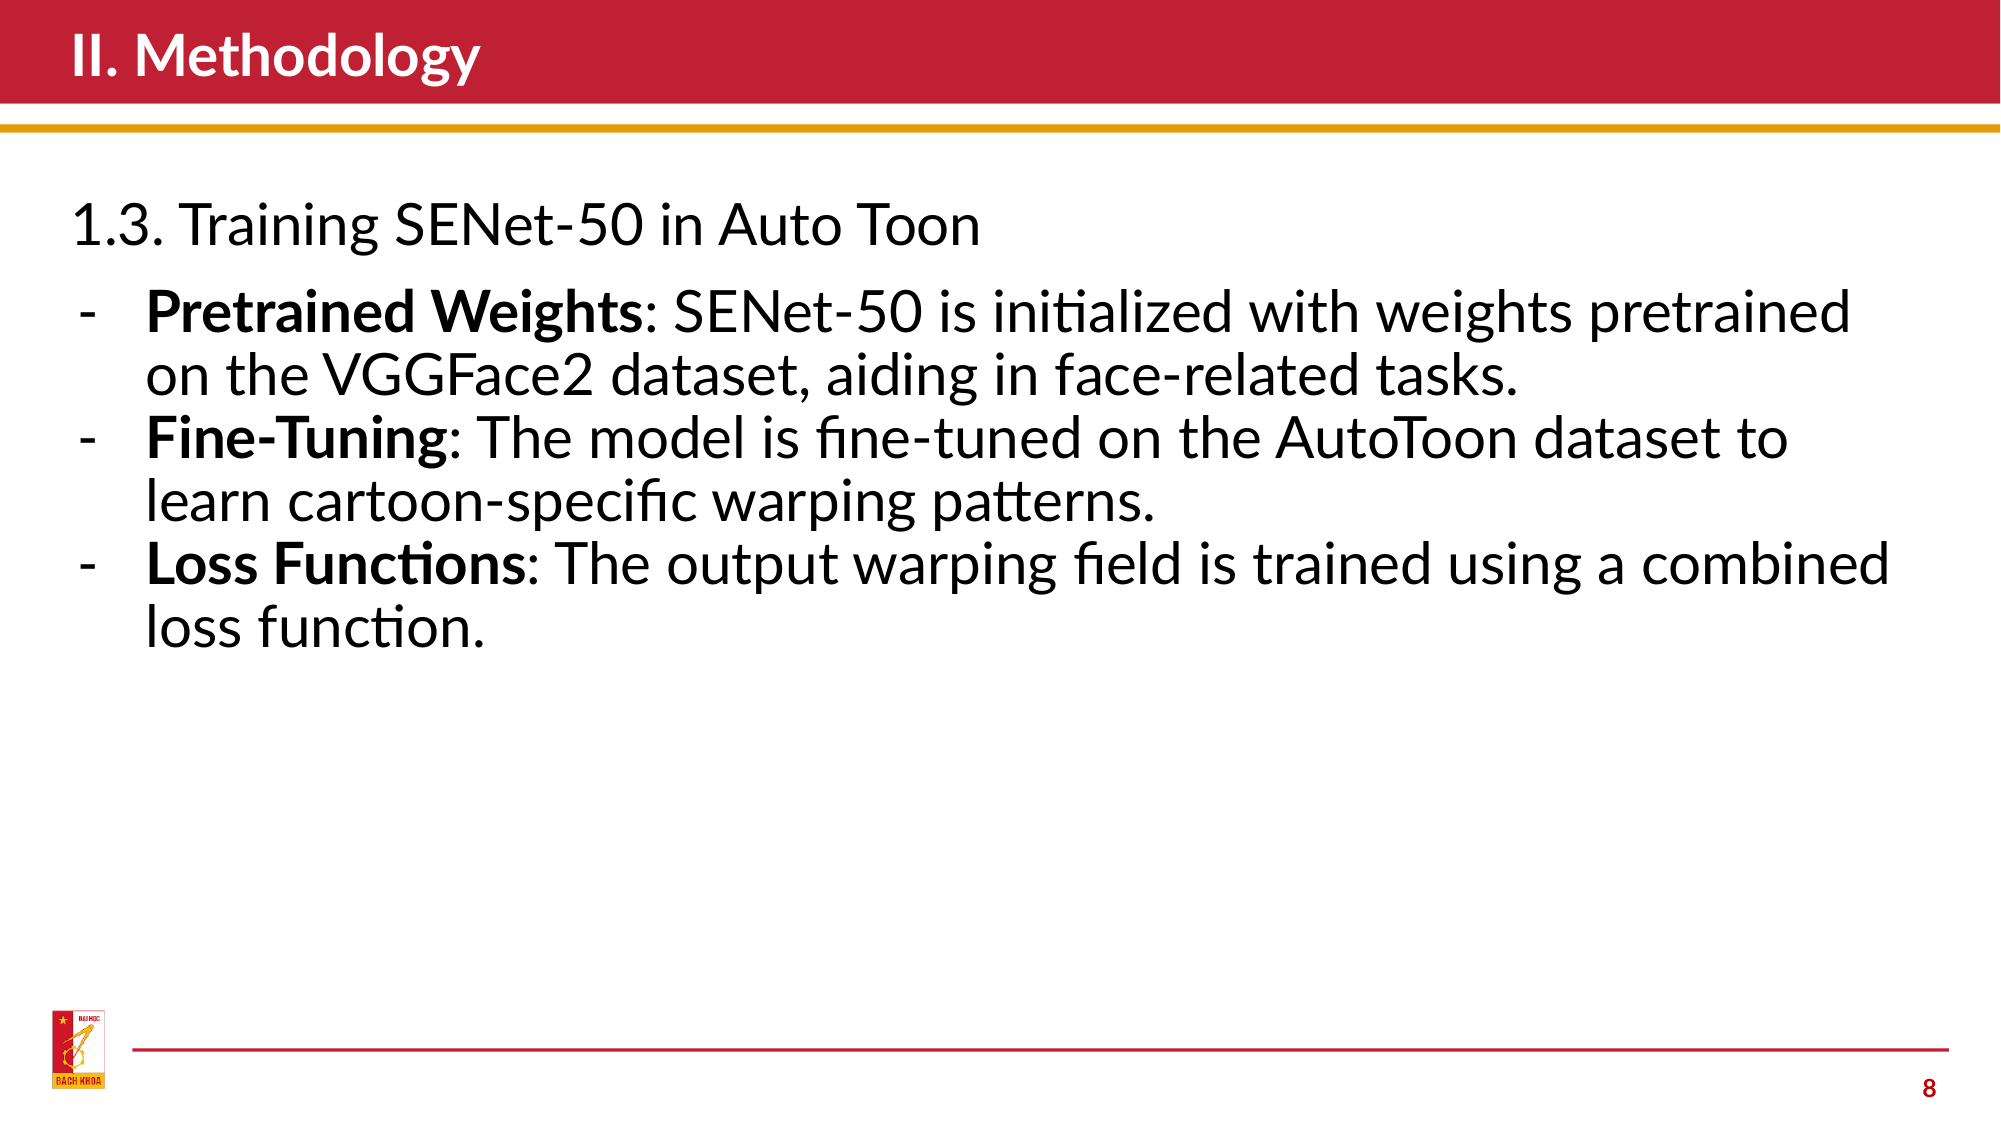

# II. Methodology
1.3. Training SENet-50 in Auto Toon
Pretrained Weights: SENet-50 is initialized with weights pretrained on the VGGFace2 dataset, aiding in face-related tasks.
Fine-Tuning: The model is fine-tuned on the AutoToon dataset to learn cartoon-specific warping patterns.
Loss Functions: The output warping field is trained using a combined loss function.

8